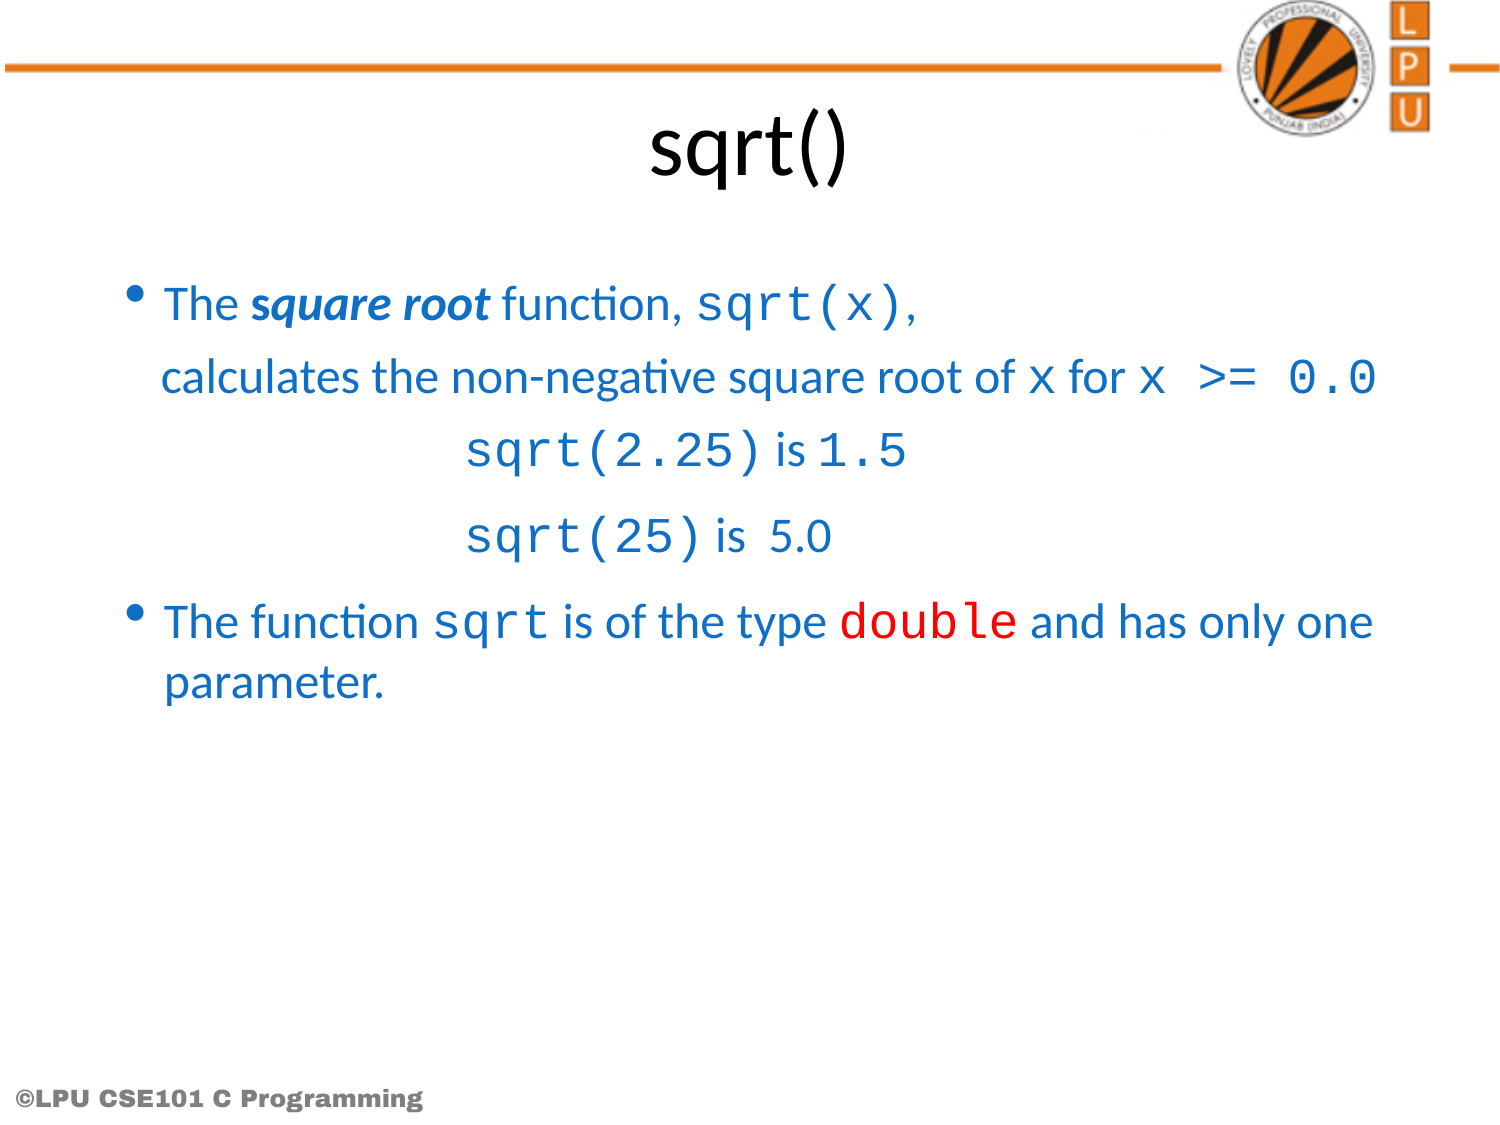

# sqrt()
The square root function, sqrt(x),
   calculates the non-negative square root of x for x >= 0.0
			sqrt(2.25) is 1.5
			sqrt(25) is  5.0
The function sqrt is of the type double and has only one parameter.